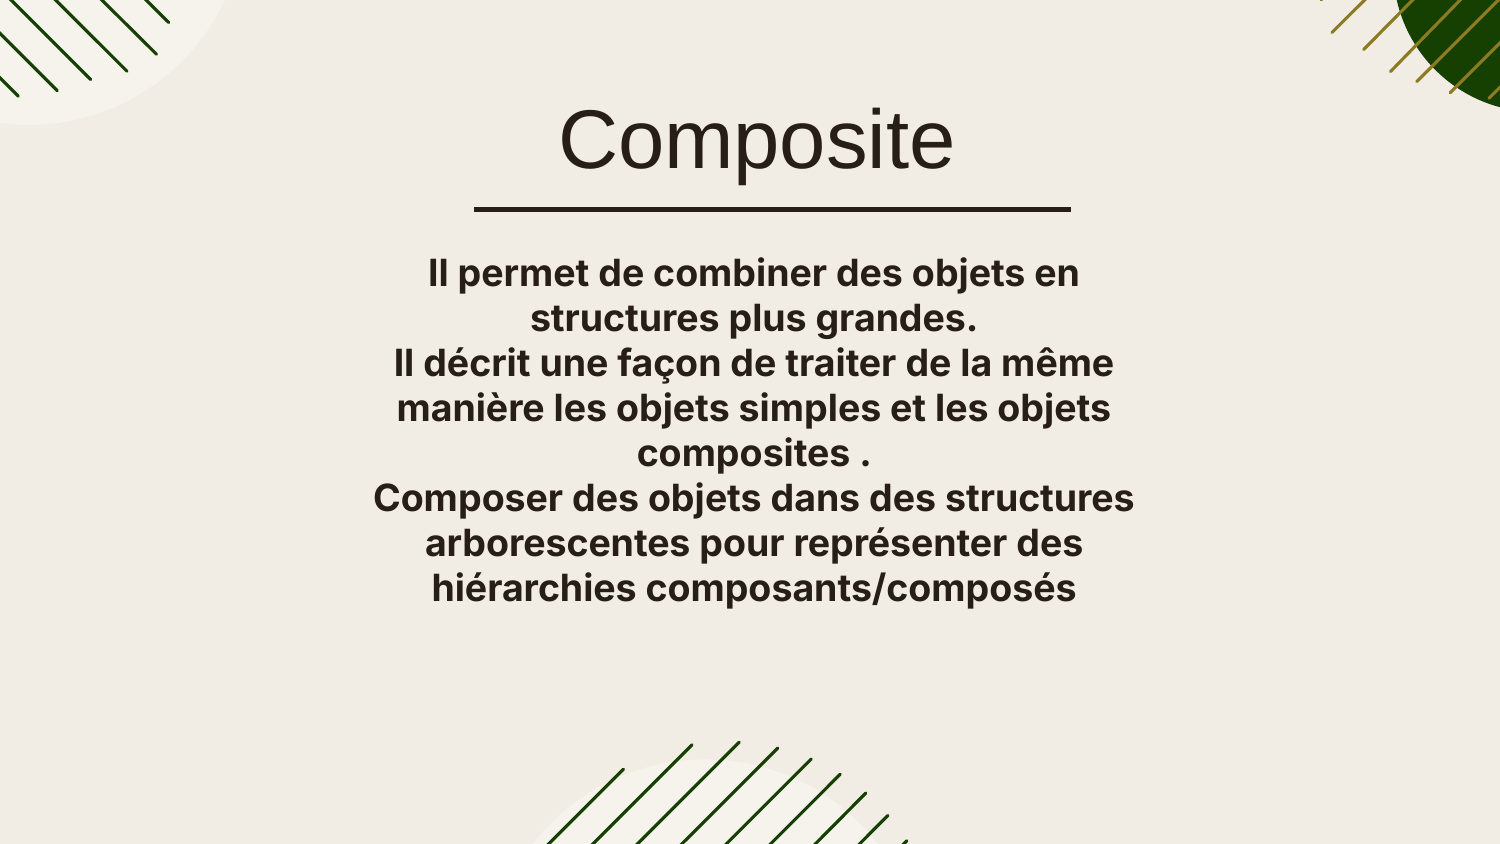

# Composite
 Il permet de combiner des objets en
 structures plus grandes.
 Il décrit une façon de traiter de la même
 manière les objets simples et les objets
 composites .
 Composer des objets dans des structures
 arborescentes pour représenter des
 hiérarchies composants/composés